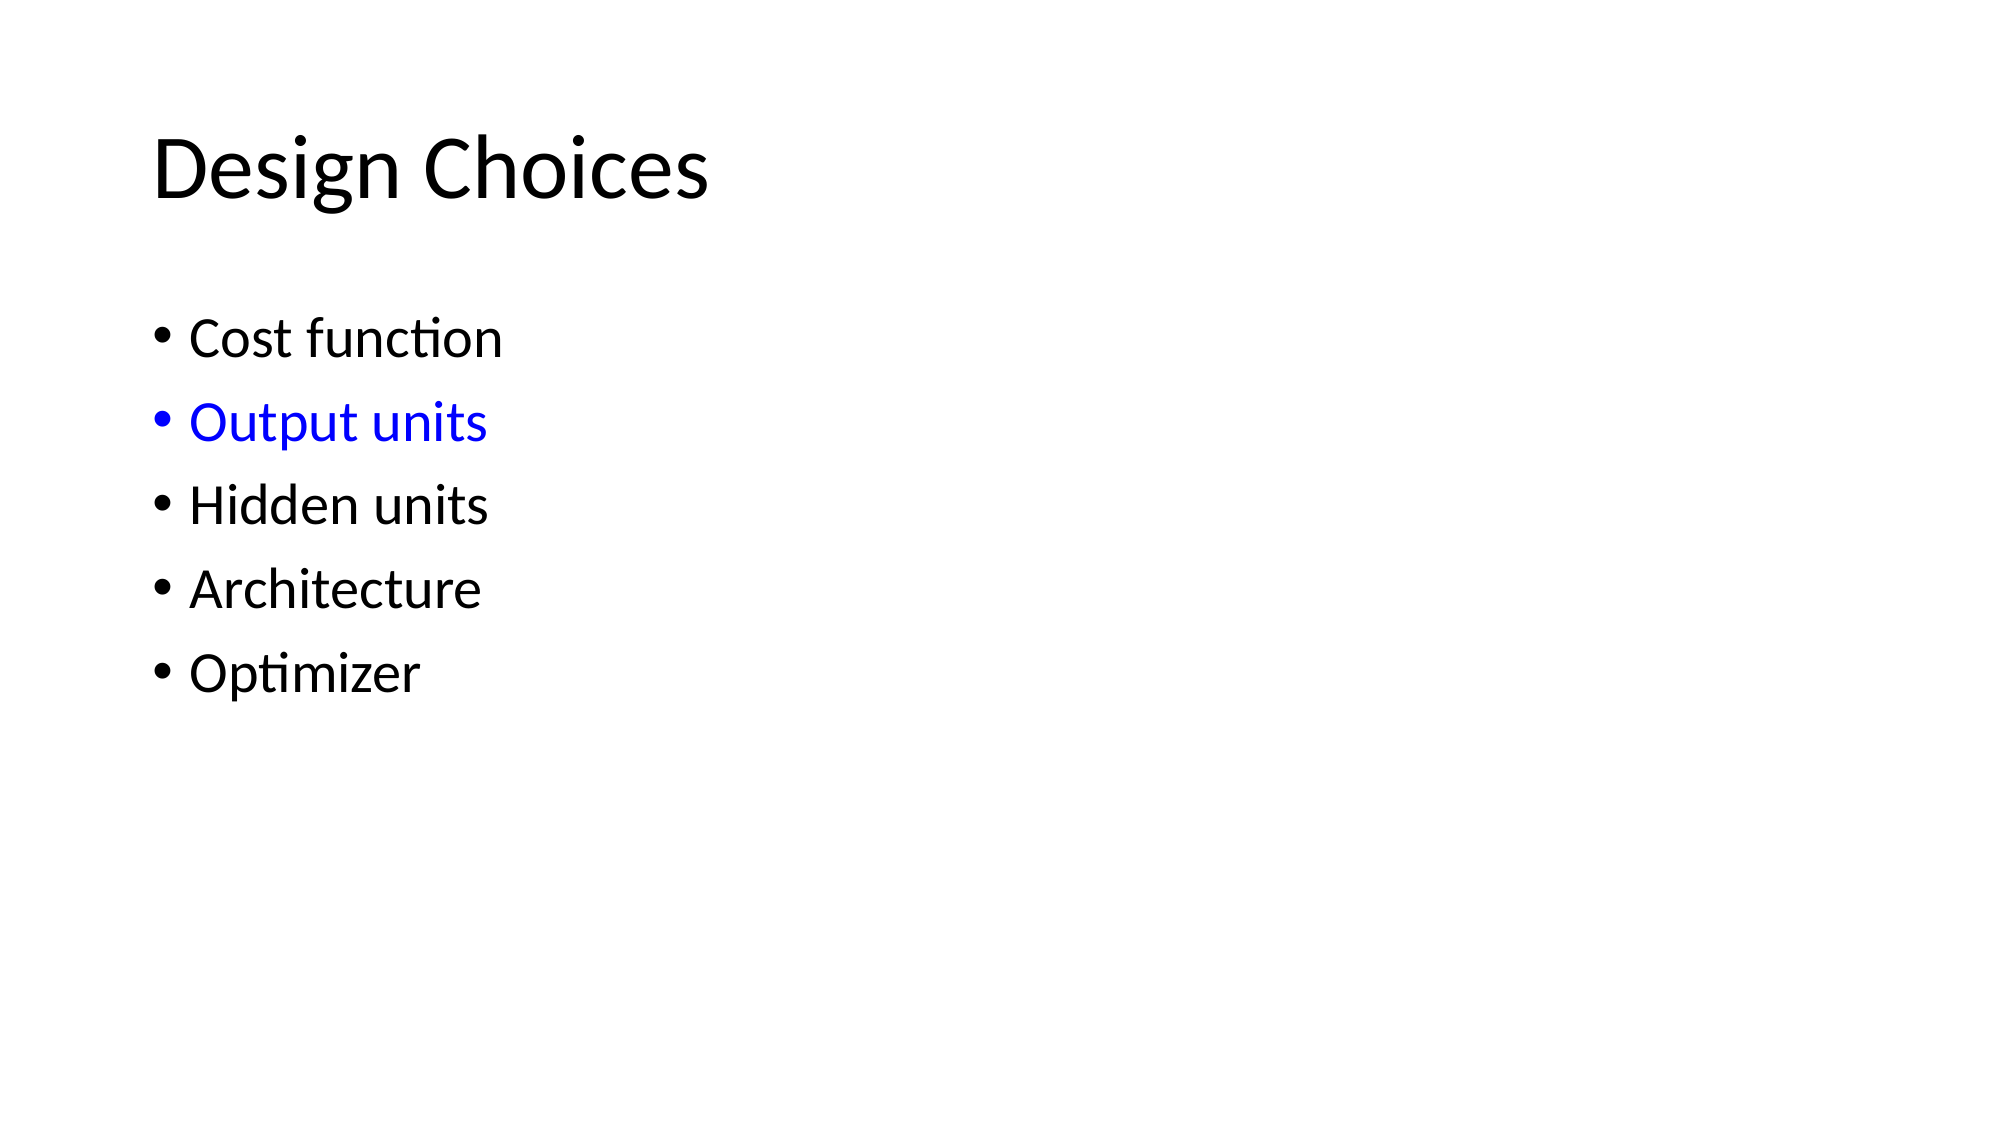

# Design Choices
Cost function
Output units
Hidden units
Architecture
Optimizer